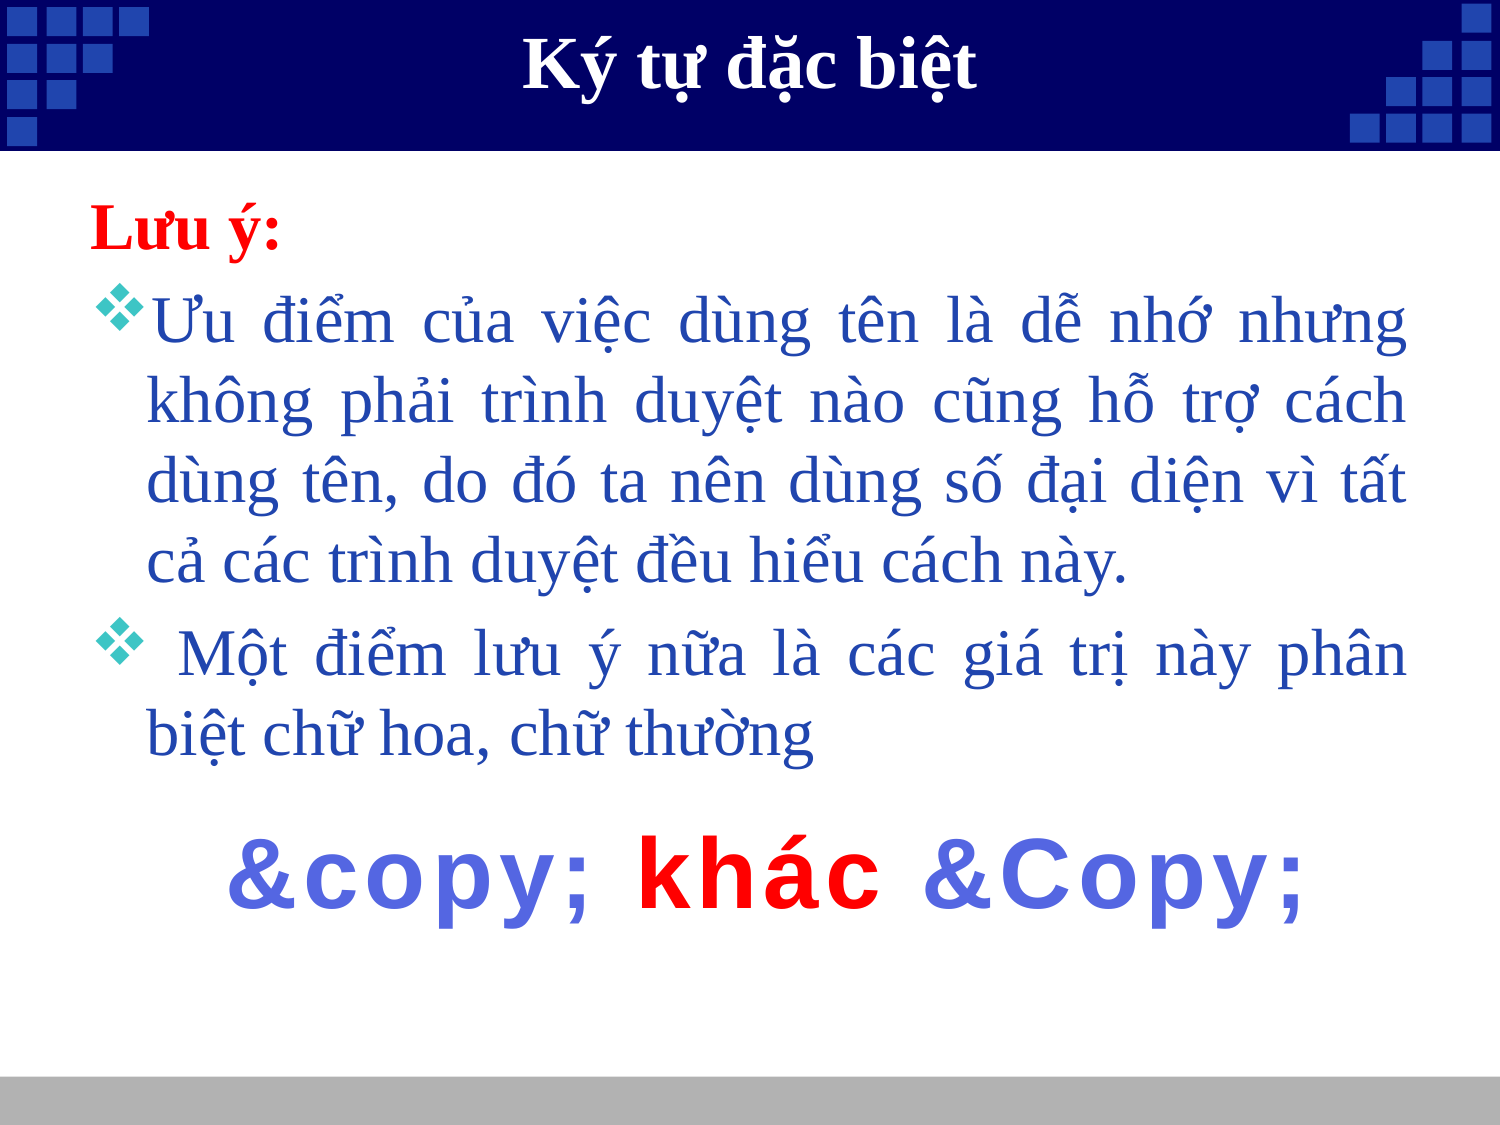

# Ký tự đặc biệt
Lưu ý:
Ưu điểm của việc dùng tên là dễ nhớ nhưng không phải trình duyệt nào cũng hỗ trợ cách dùng tên, do đó ta nên dùng số đại diện vì tất cả các trình duyệt đều hiểu cách này.
 Một điểm lưu ý nữa là các giá trị này phân biệt chữ hoa, chữ thường
&copy; khác &Copy;